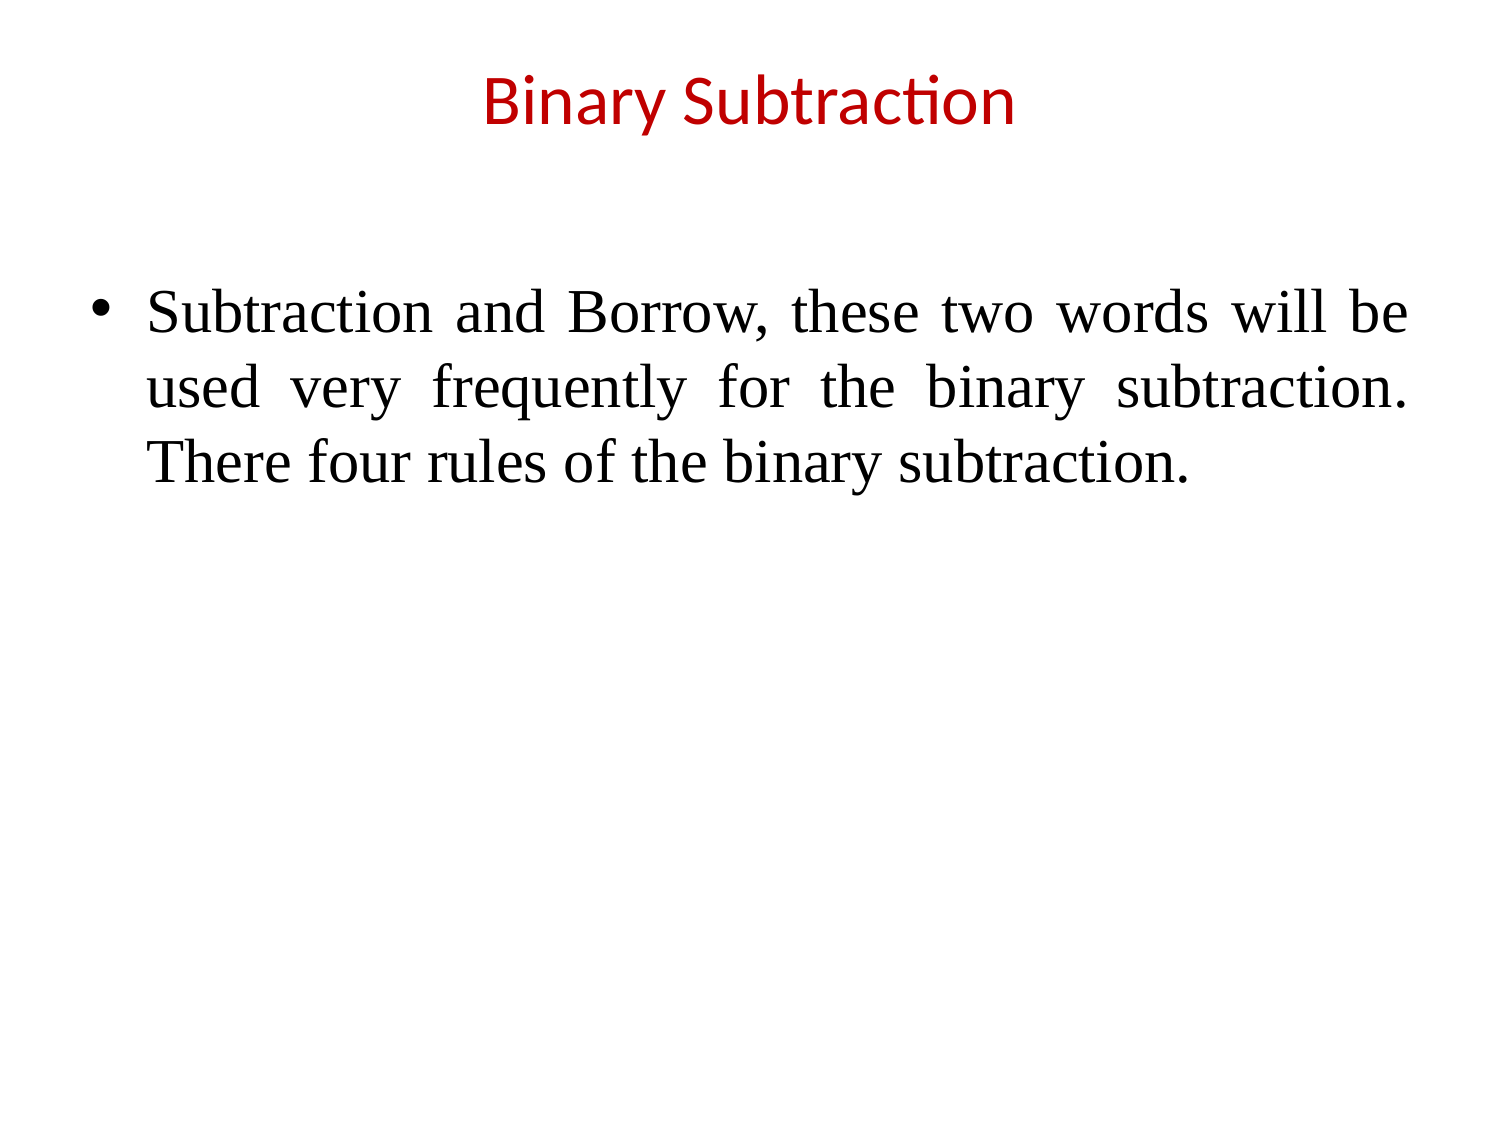

# Binary Subtraction
Subtraction and Borrow, these two words will be used very frequently for the binary subtraction. There four rules of the binary subtraction.